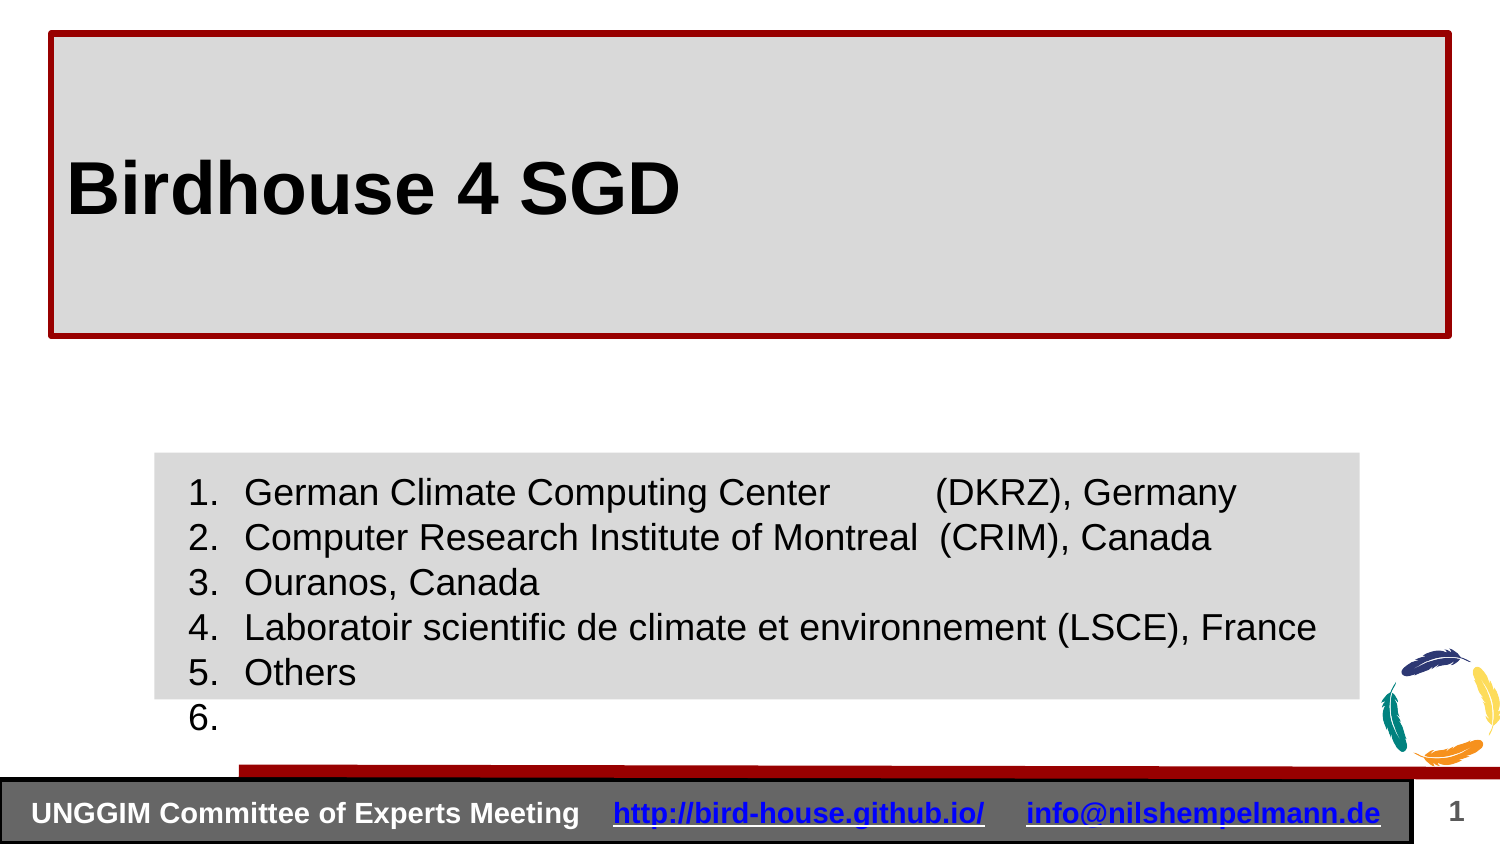

Birdhouse 4 SGD
German Climate Computing Center          (DKRZ), Germany
Computer Research Institute of Montreal  (CRIM), Canada
Ouranos, Canada
Laboratoir scientific de climate et environnement (LSCE), France
Others

1